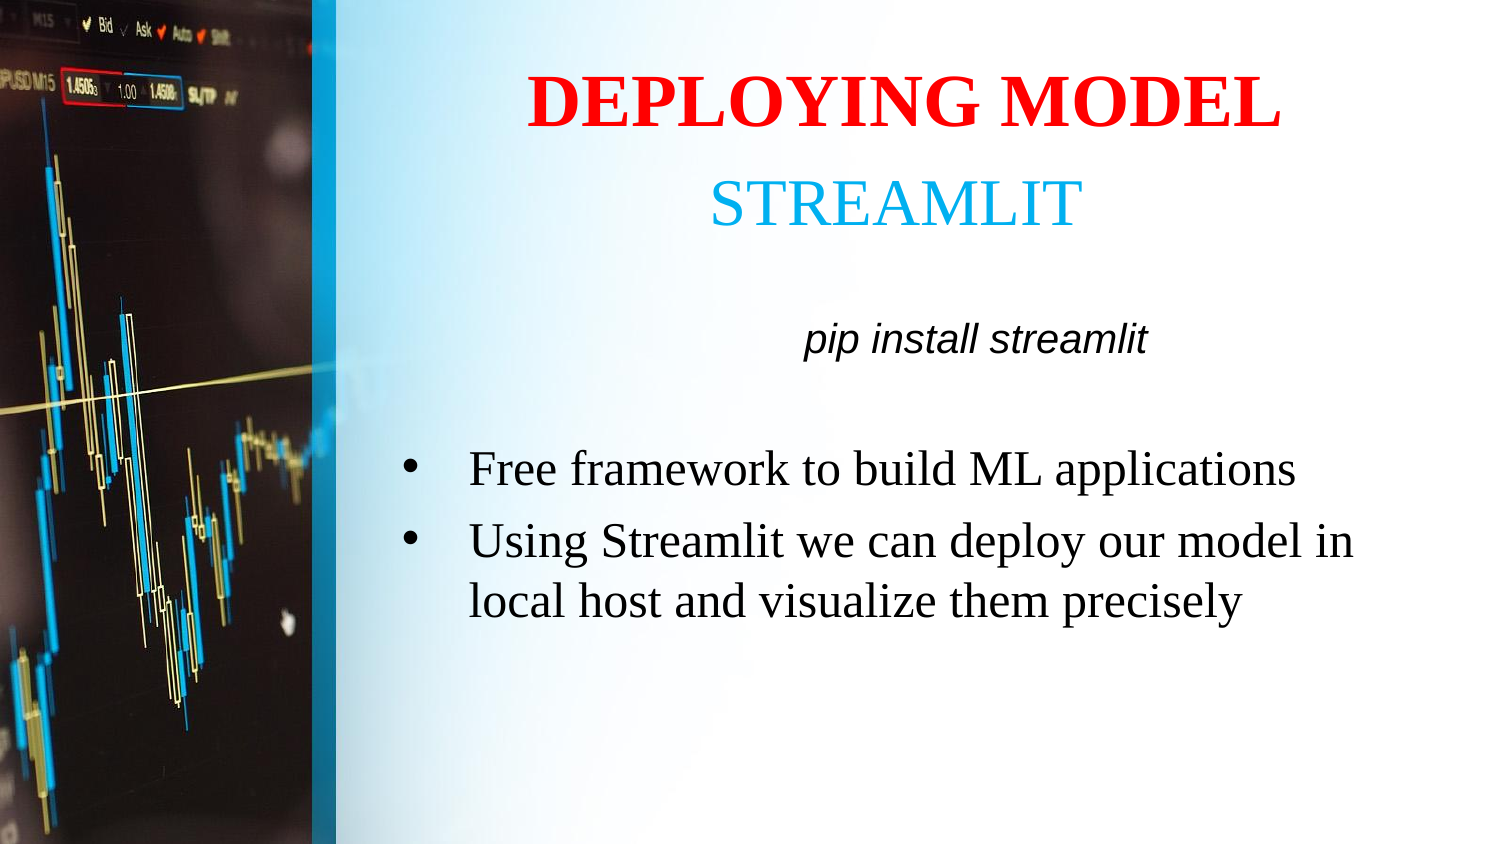

# DEPLOYING MODEL
STREAMLIT

                                   pip install streamlit

Free framework to build ML applications
Using Streamlit we can deploy our model in local host and visualize them precisely